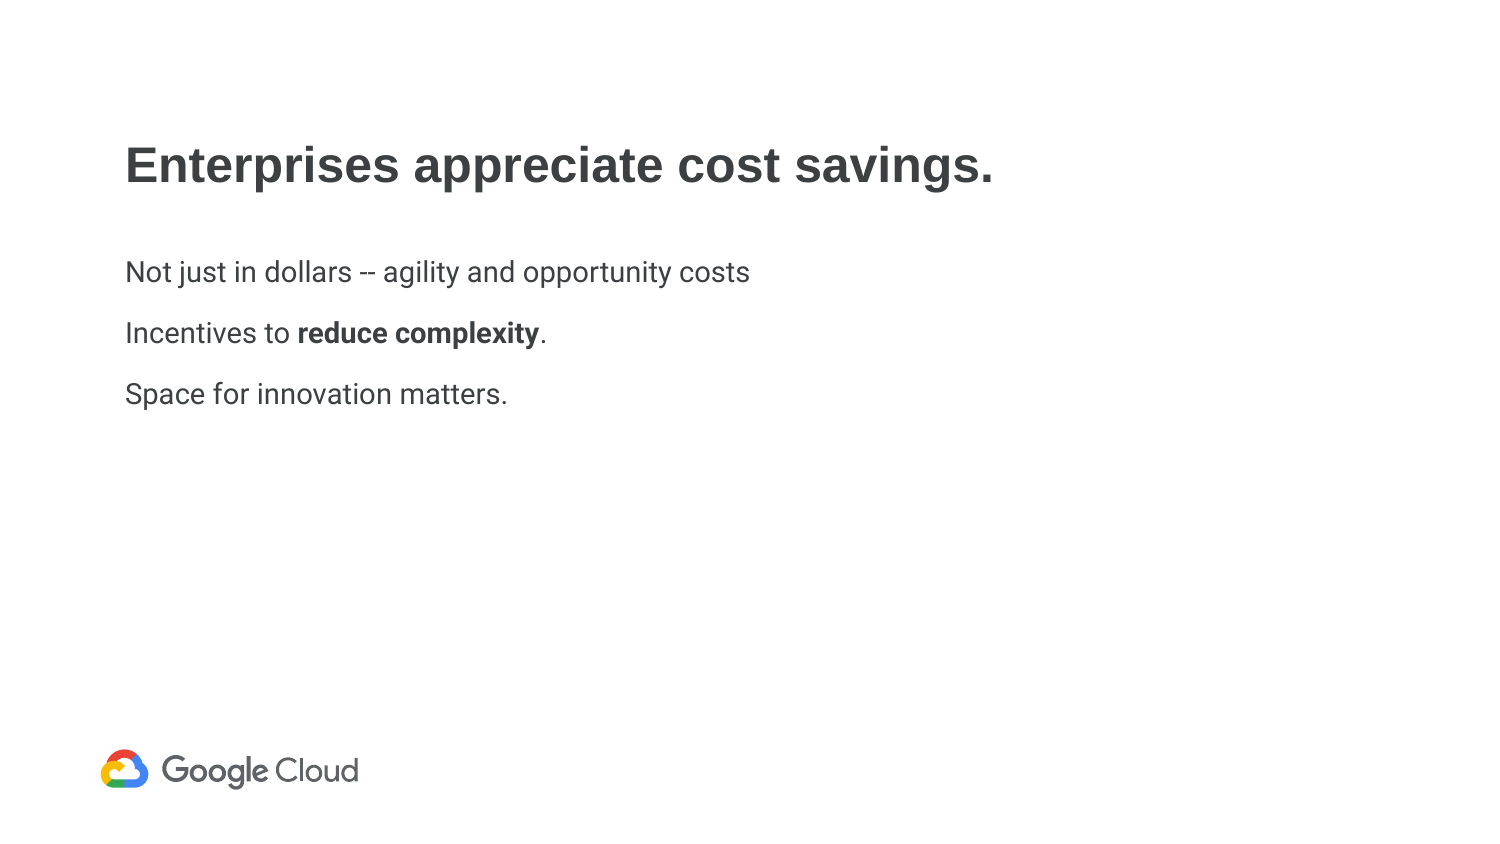

# Enterprises appreciate cost savings.
Not just in dollars -- agility and opportunity costs
Incentives to reduce complexity.
Space for innovation matters.